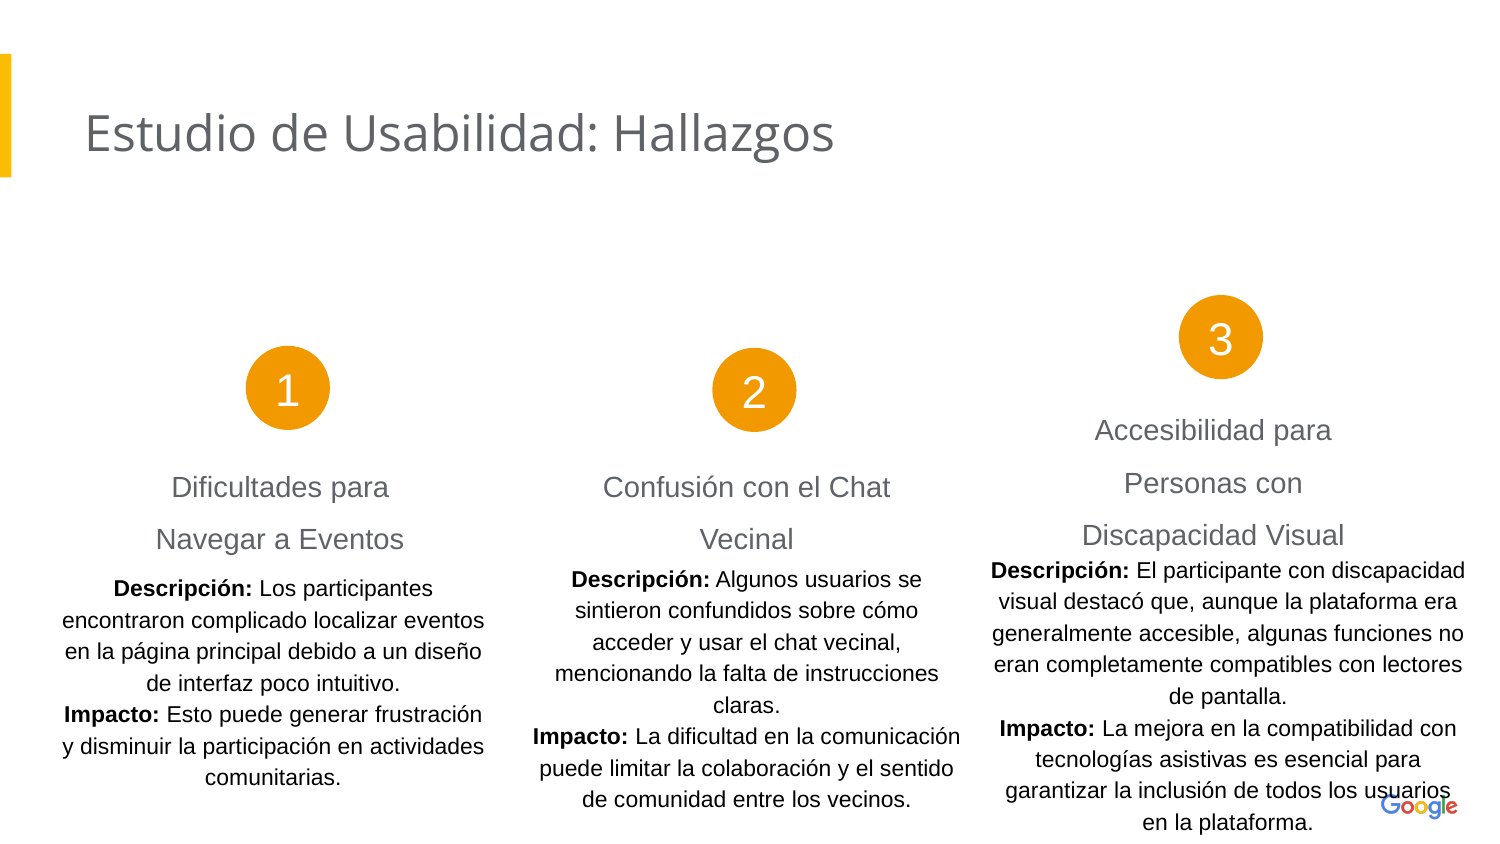

Estudio de Usabilidad: Hallazgos
3
1
2
Accesibilidad para Personas con Discapacidad Visual
Dificultades para Navegar a Eventos
Confusión con el Chat Vecinal
Descripción: El participante con discapacidad visual destacó que, aunque la plataforma era generalmente accesible, algunas funciones no eran completamente compatibles con lectores de pantalla.
Impacto: La mejora en la compatibilidad con tecnologías asistivas es esencial para garantizar la inclusión de todos los usuarios en la plataforma.

Descripción: Algunos usuarios se sintieron confundidos sobre cómo acceder y usar el chat vecinal, mencionando la falta de instrucciones claras.
Impacto: La dificultad en la comunicación puede limitar la colaboración y el sentido de comunidad entre los vecinos.

Descripción: Los participantes encontraron complicado localizar eventos en la página principal debido a un diseño de interfaz poco intuitivo.
Impacto: Esto puede generar frustración y disminuir la participación en actividades comunitarias.